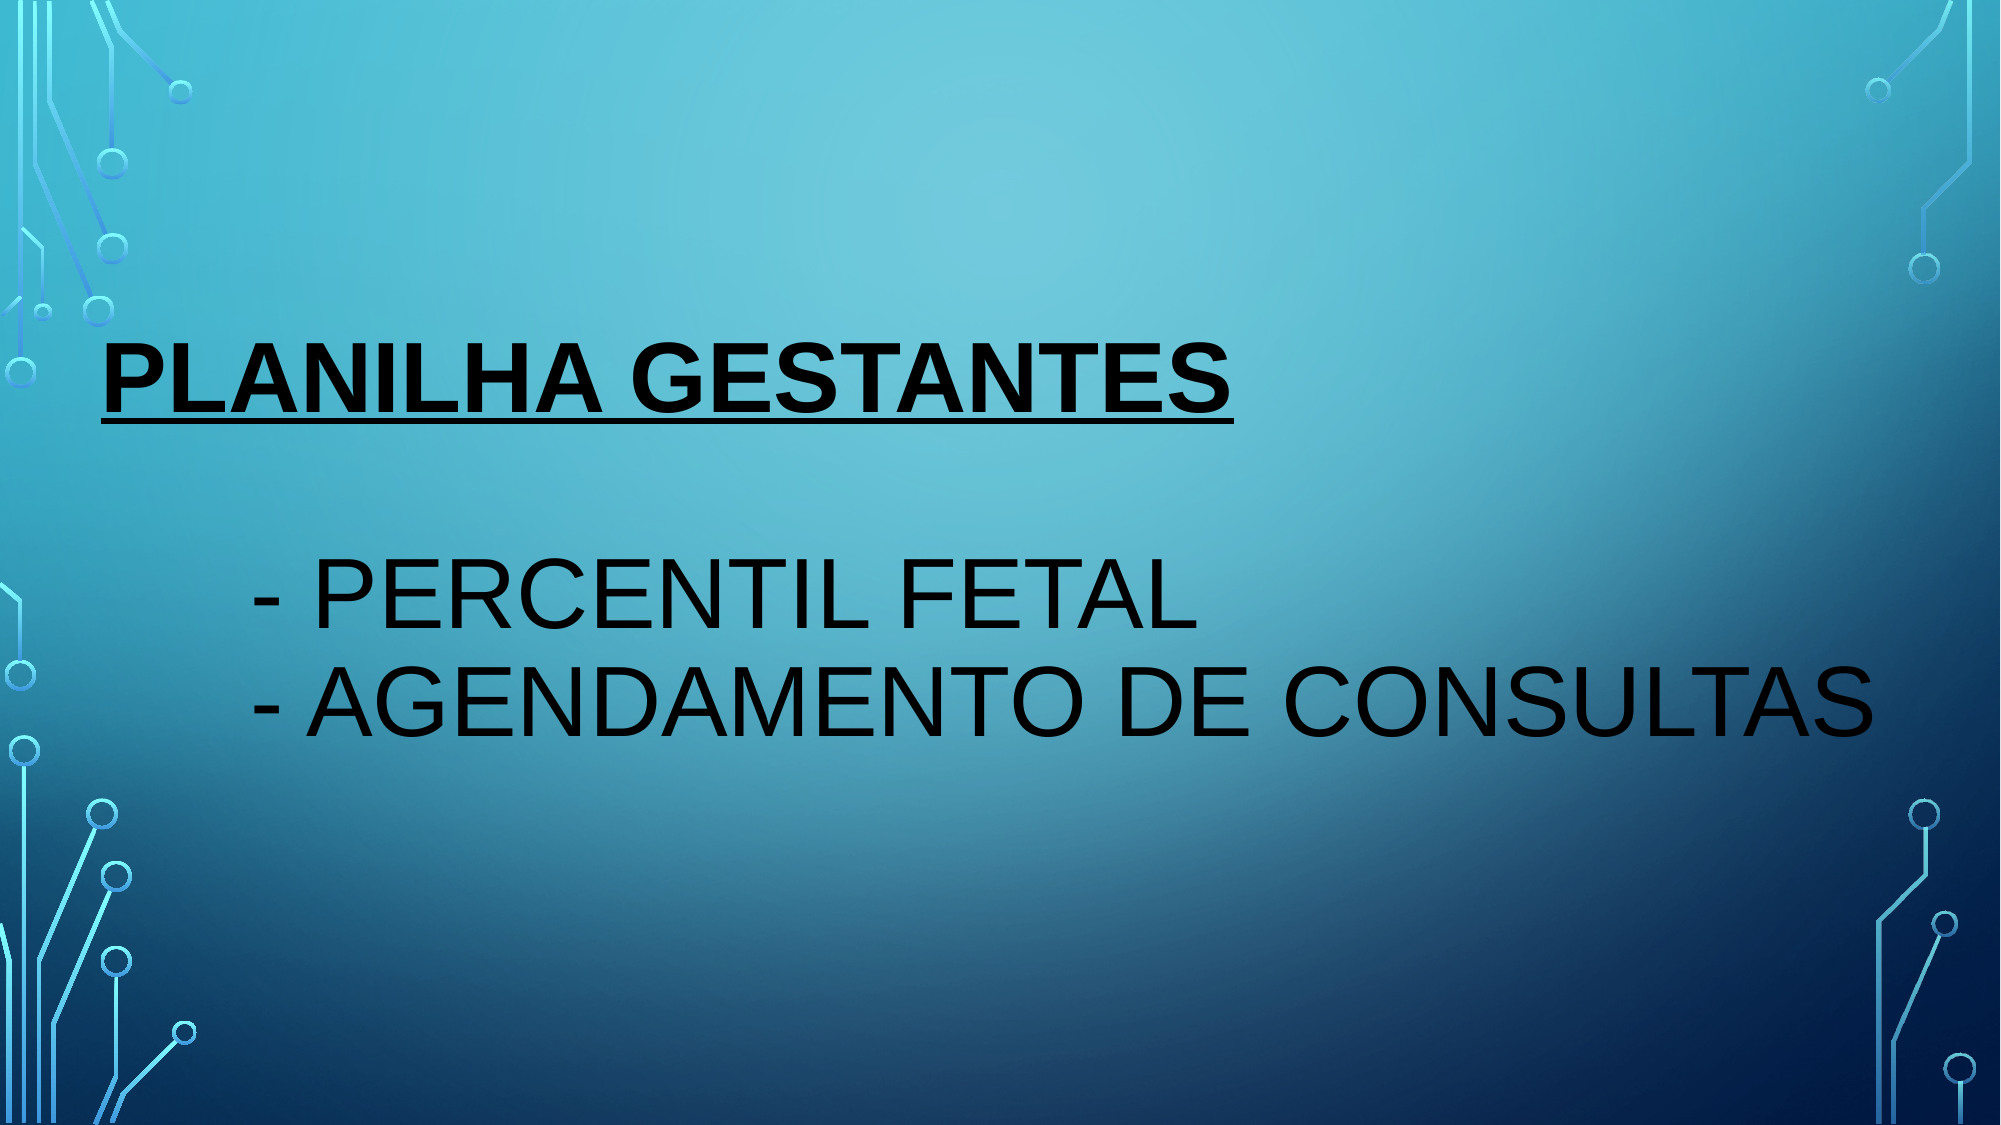

# Planilha gestantes - percentil fetal - agendamento de consultas